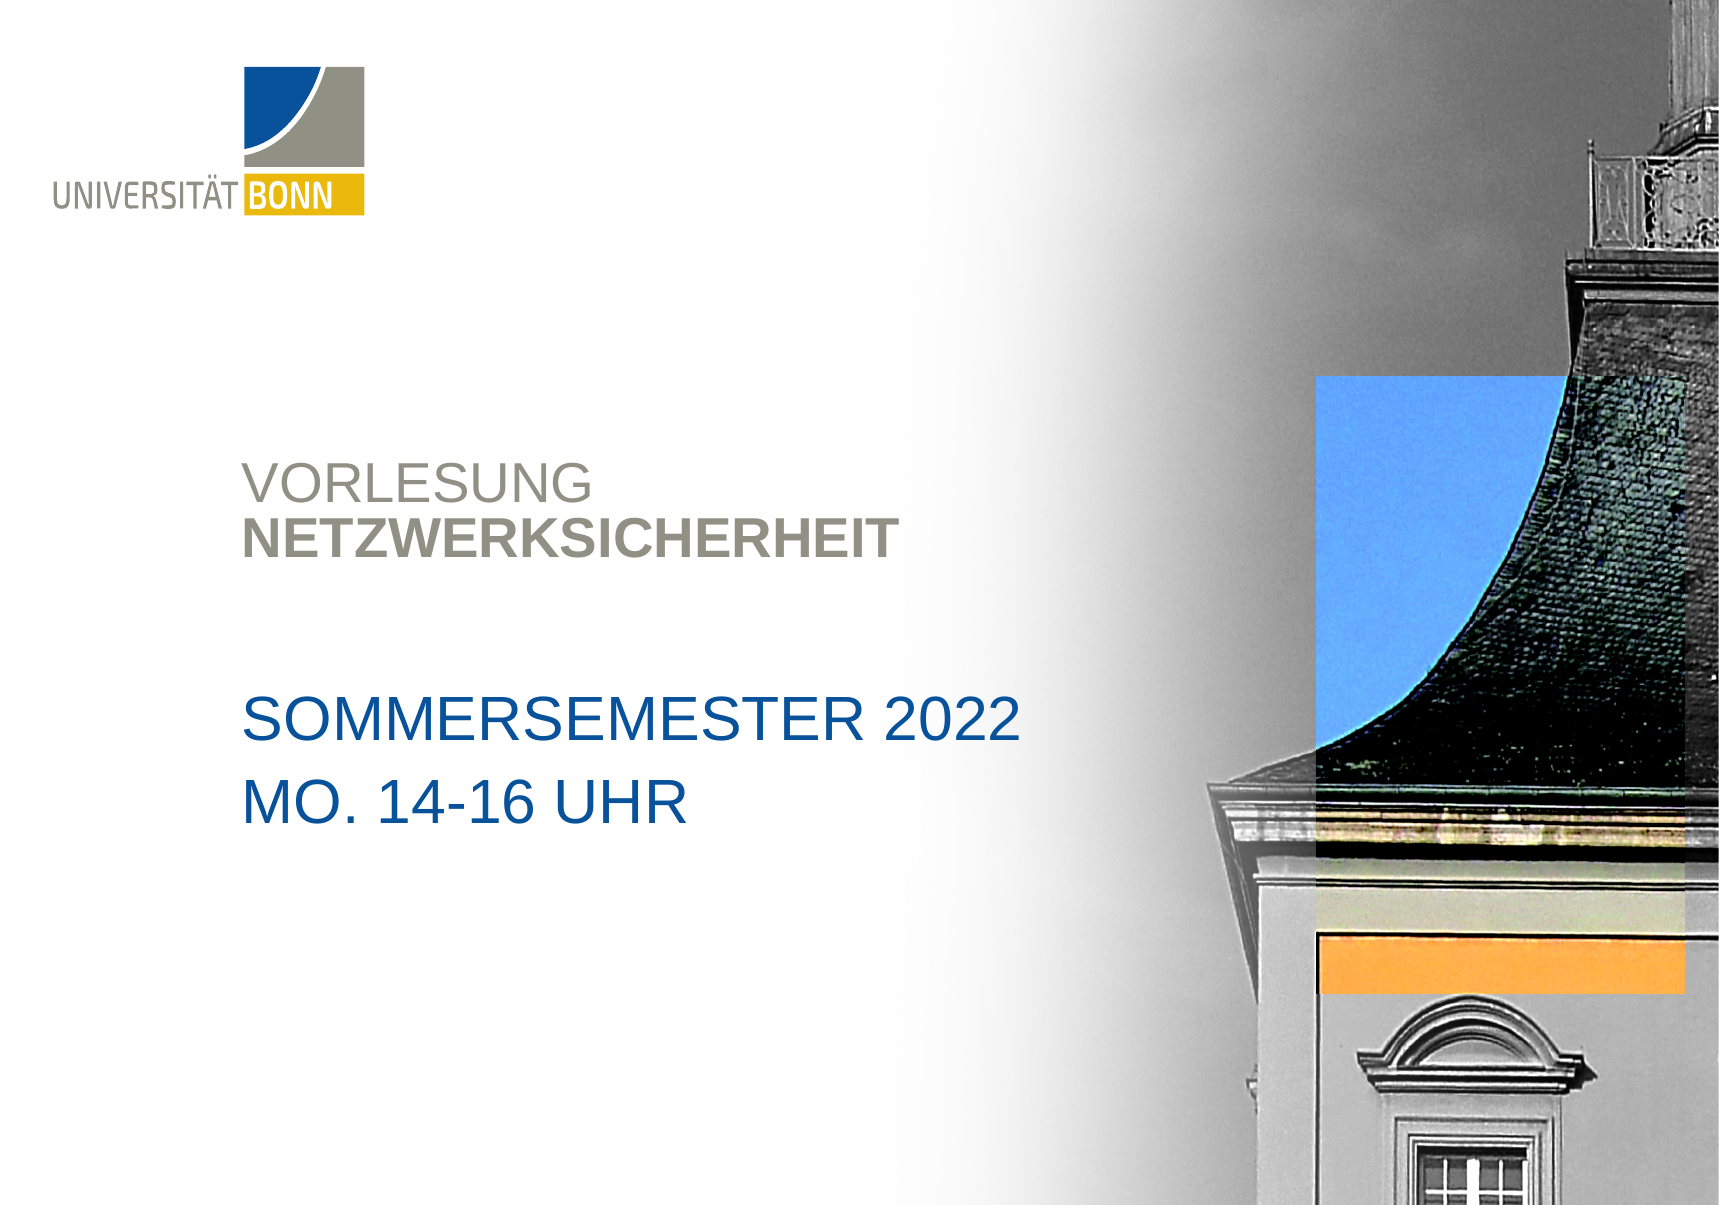

# Vorlesung Netzwerksicherheit
Sommersemester 2022
Mo. 14-16 Uhr